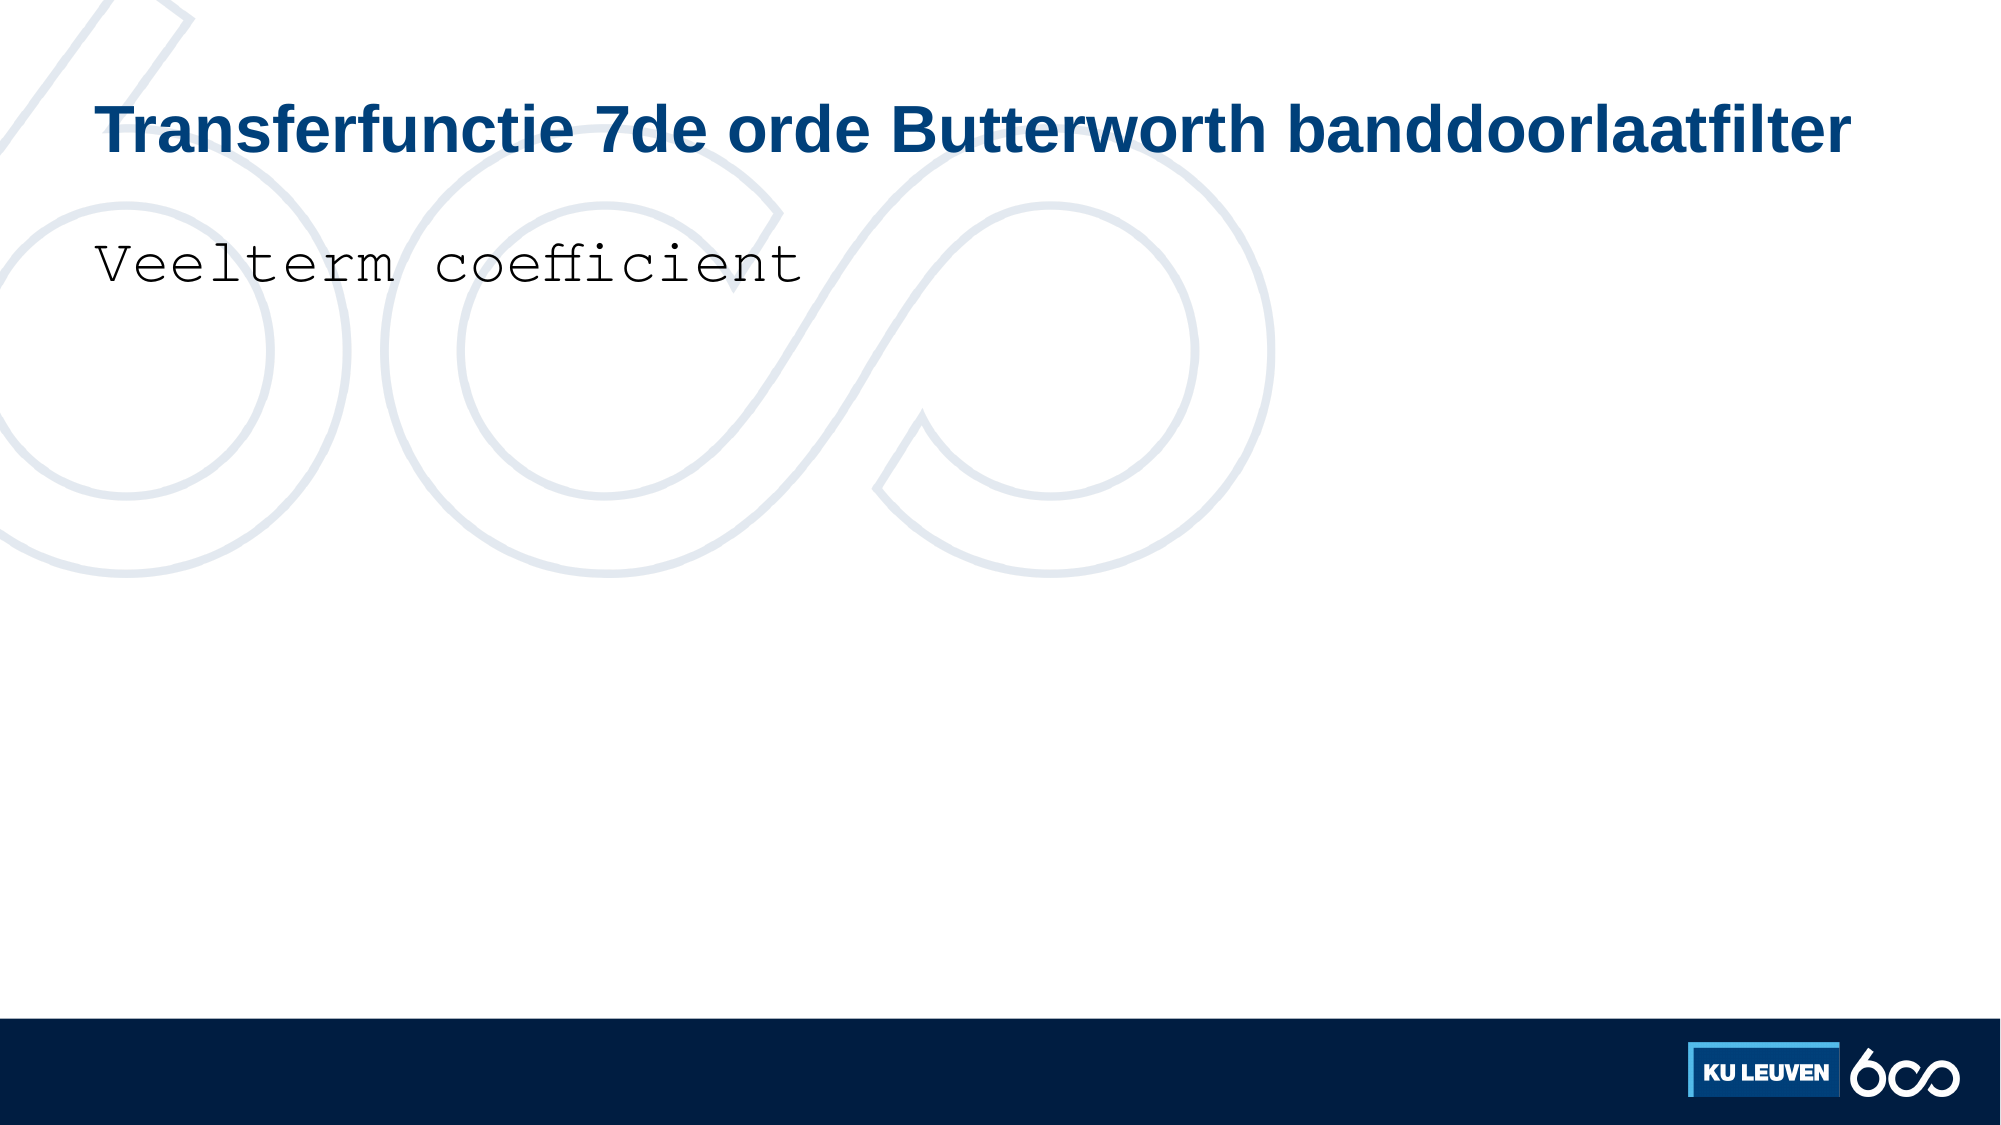

# Transferfunctie 7de orde Butterworth banddoorlaatfilter
Veelterm coefficient